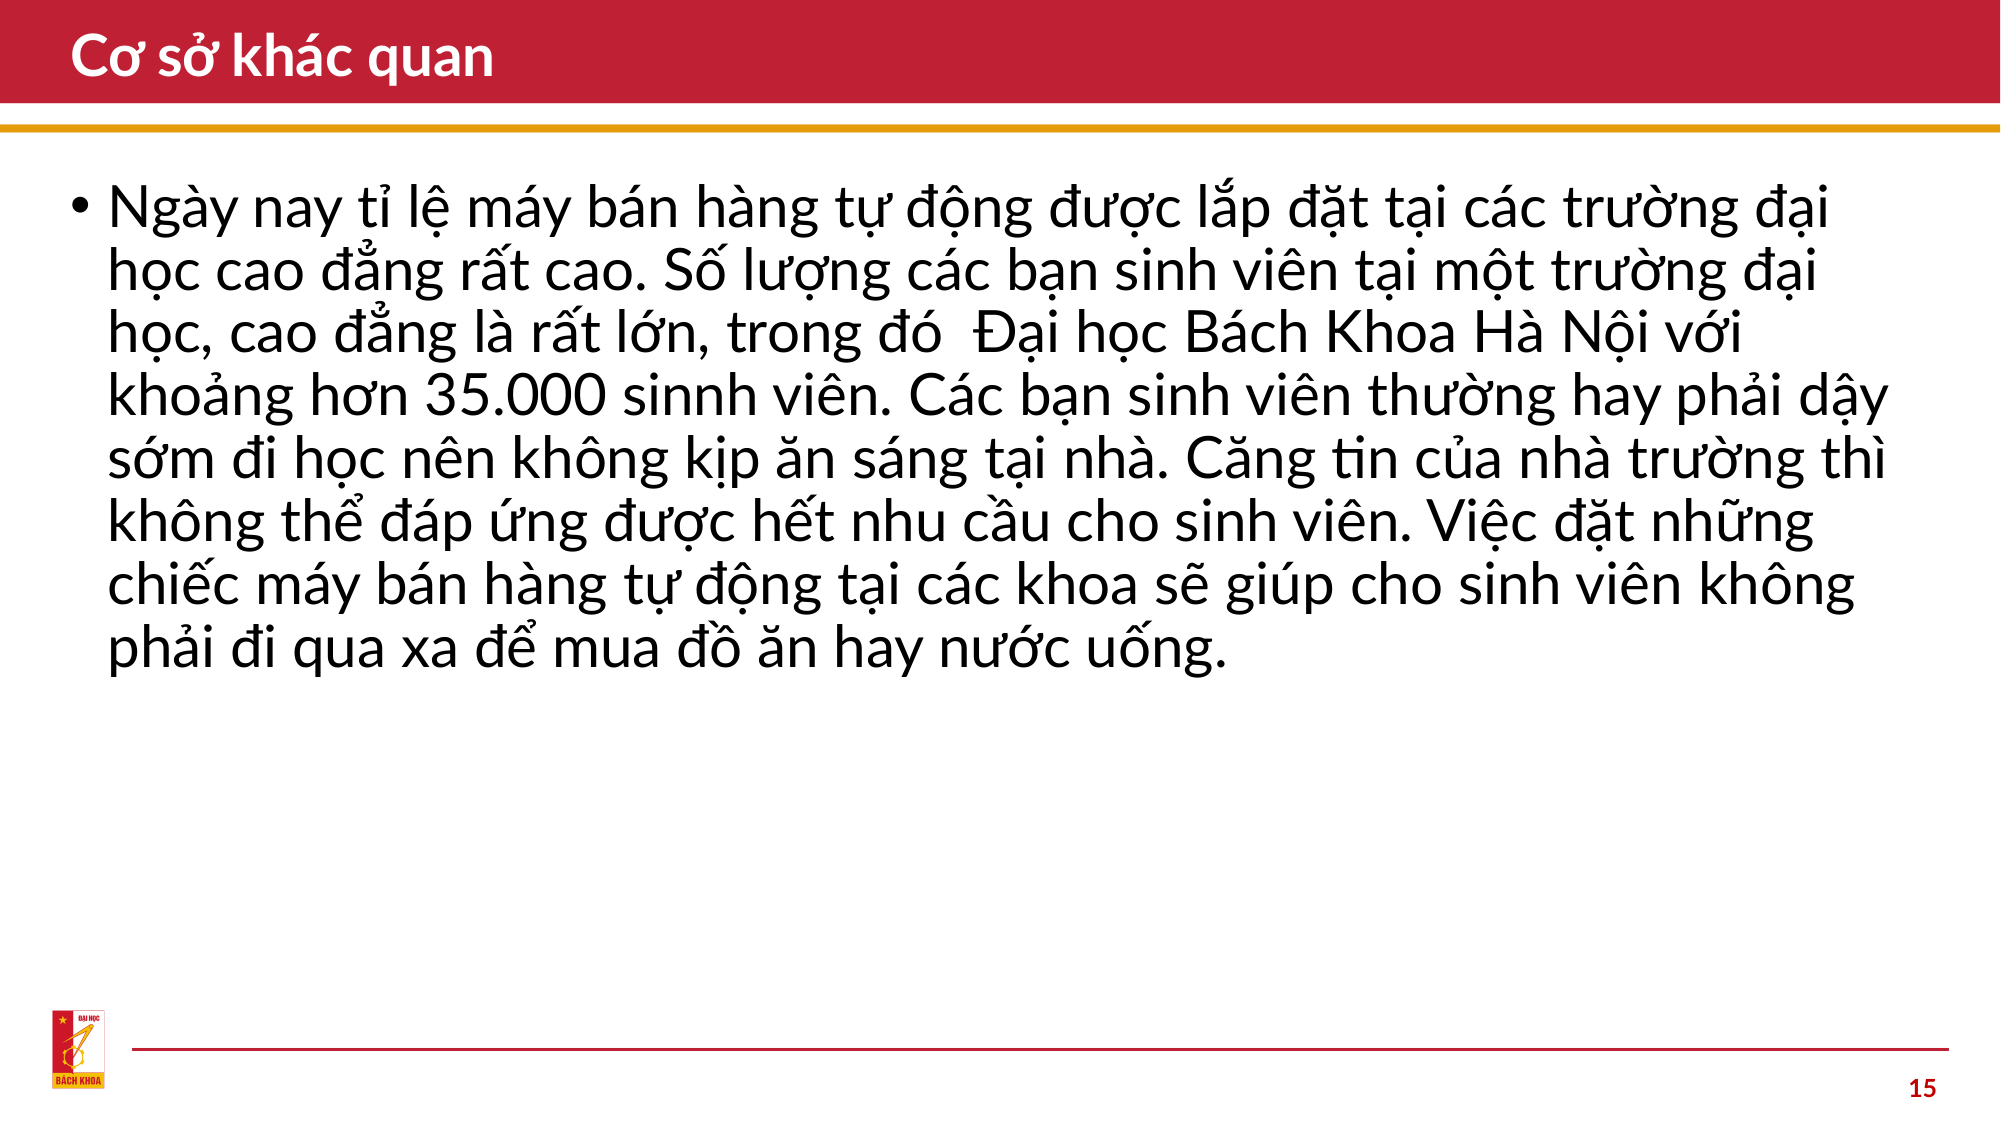

# Cơ sở khác quan
Ngày nay tỉ lệ máy bán hàng tự động được lắp đặt tại các trường đại học cao đẳng rất cao. Số lượng các bạn sinh viên tại một trường đại học, cao đẳng là rất lớn, trong đó  Đại học Bách Khoa Hà Nội với khoảng hơn 35.000 sinnh viên. Các bạn sinh viên thường hay phải dậy sớm đi học nên không kịp ăn sáng tại nhà. Căng tin của nhà trường thì không thể đáp ứng được hết nhu cầu cho sinh viên. Việc đặt những chiếc máy bán hàng tự động tại các khoa sẽ giúp cho sinh viên không phải đi qua xa để mua đồ ăn hay nước uống.

15